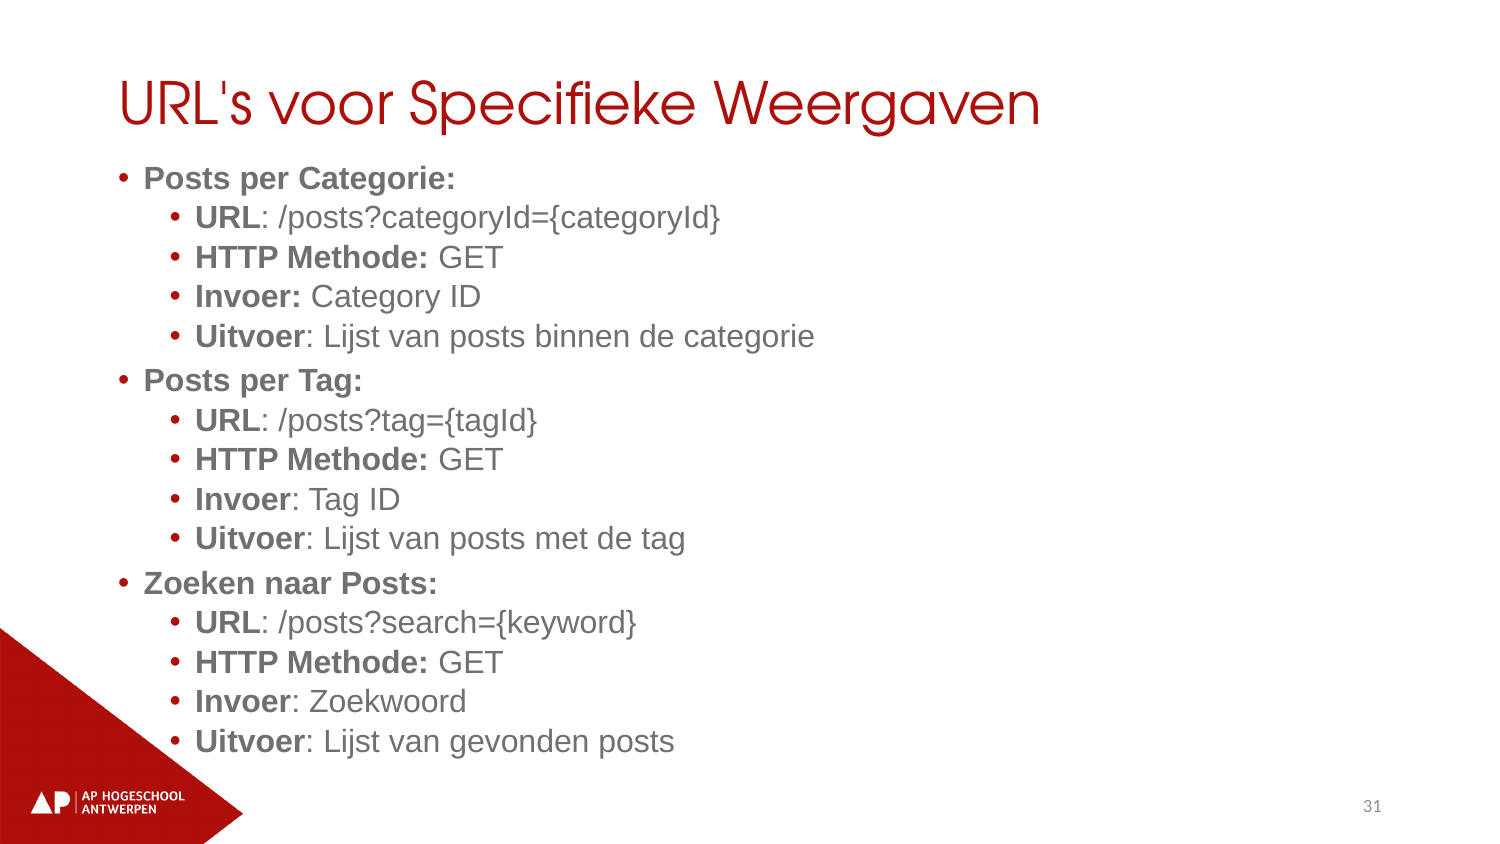

# URL's voor Specifieke Weergaven
Posts per Categorie:
URL: /posts?categoryId={categoryId}
HTTP Methode: GET
Invoer: Category ID
Uitvoer: Lijst van posts binnen de categorie
Posts per Tag:
URL: /posts?tag={tagId}
HTTP Methode: GET
Invoer: Tag ID
Uitvoer: Lijst van posts met de tag
Zoeken naar Posts:
URL: /posts?search={keyword}
HTTP Methode: GET
Invoer: Zoekwoord
Uitvoer: Lijst van gevonden posts
31